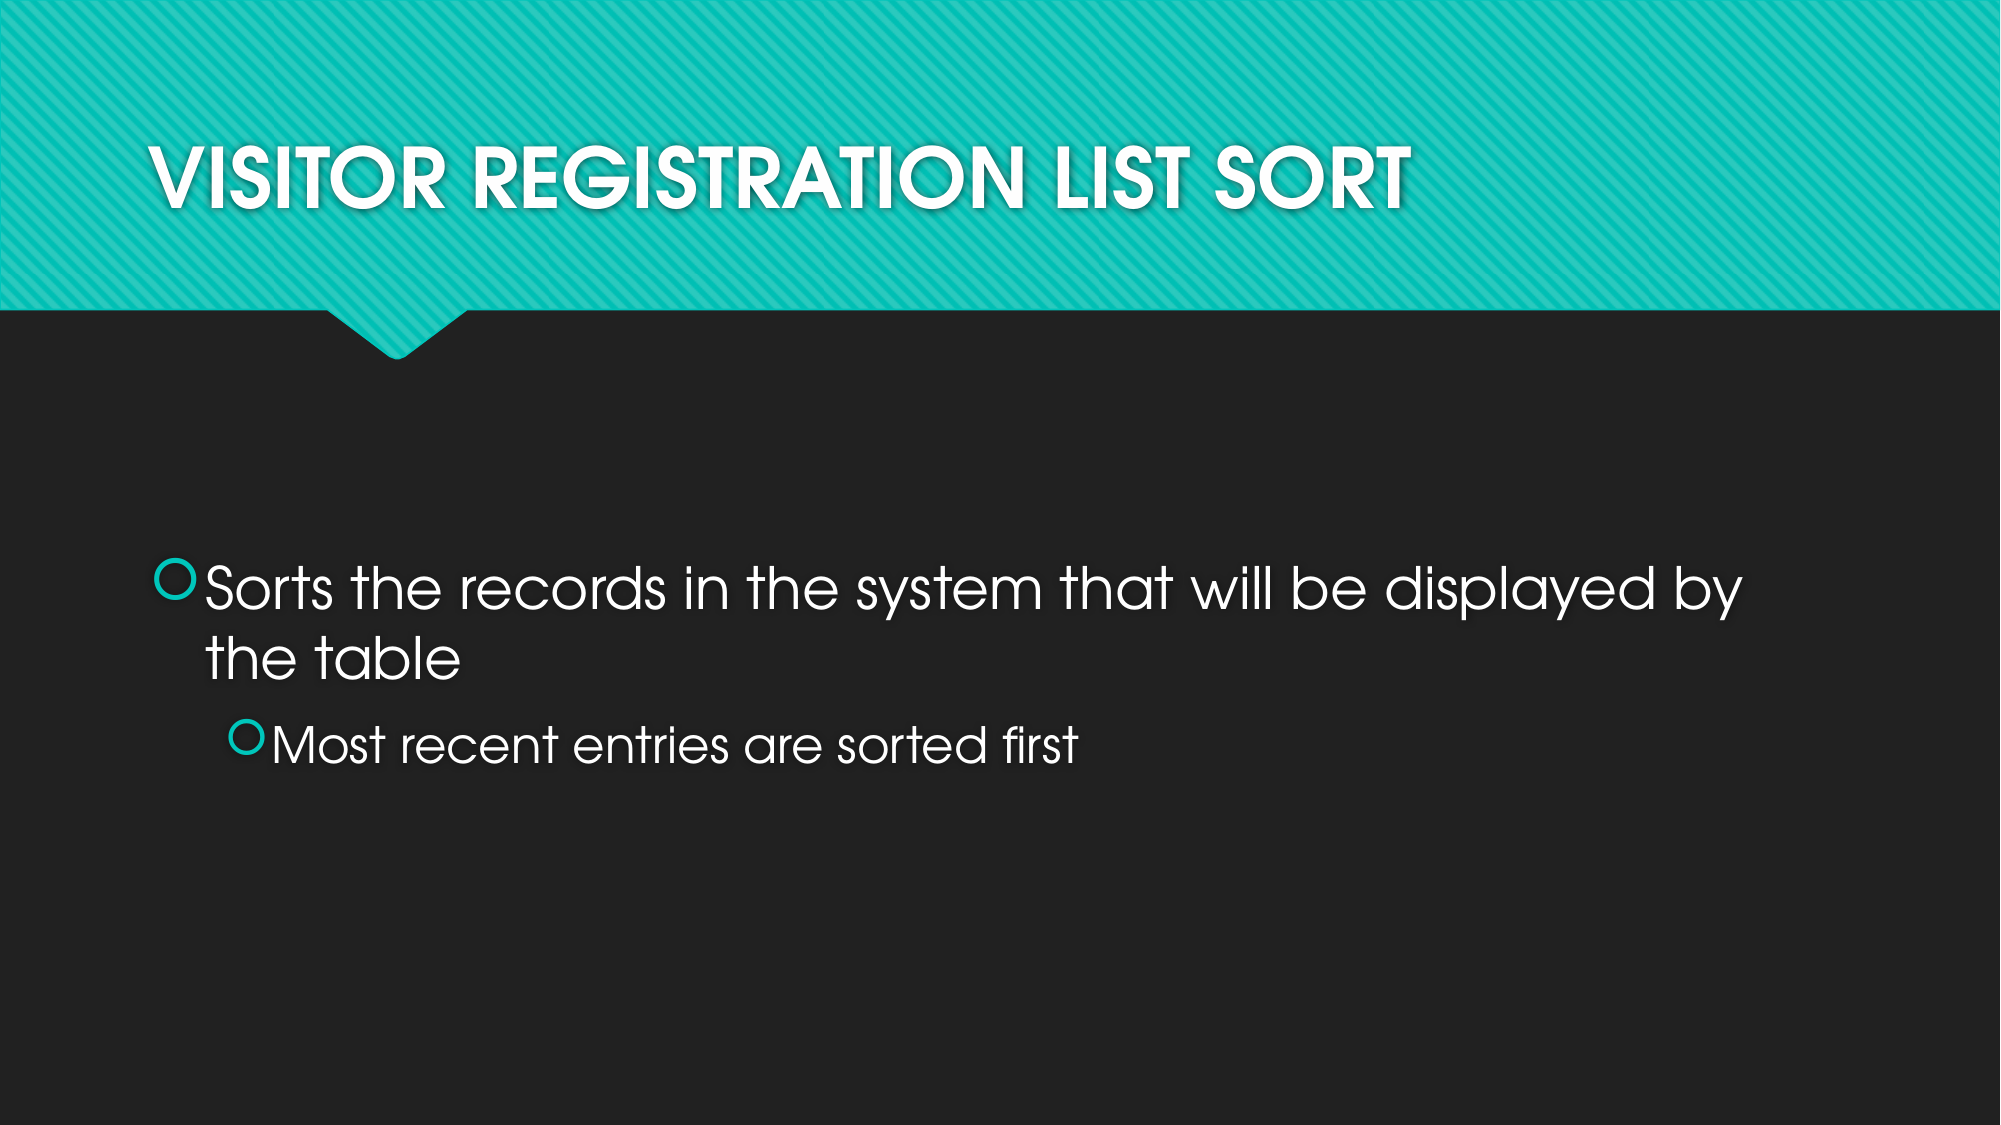

# VISITOR REGISTRATION LIST SORT
Sorts the records in the system that will be displayed by the table
Most recent entries are sorted first